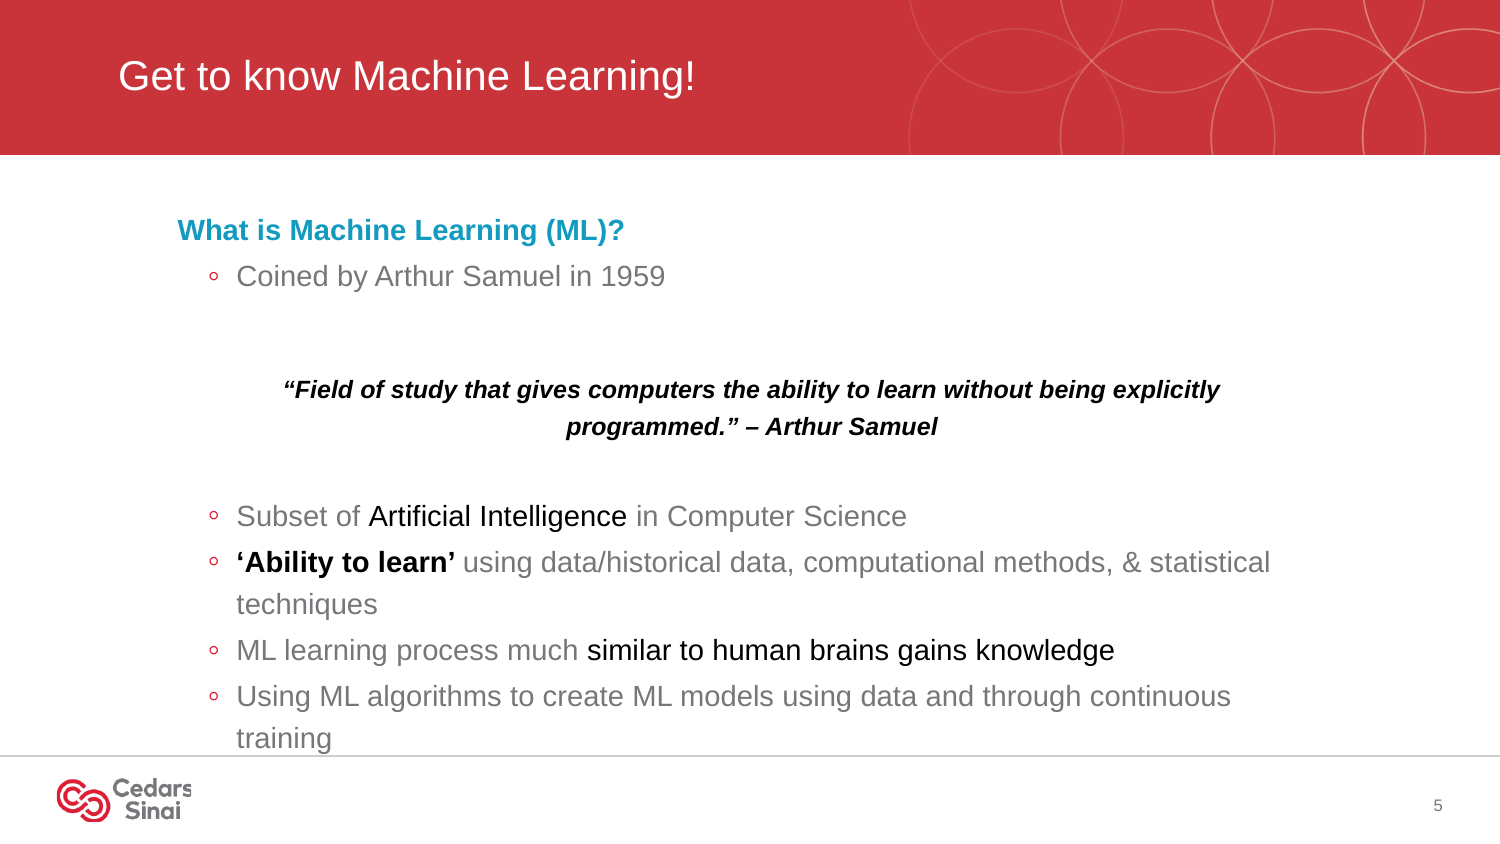

# Get to know Machine Learning!
What is Machine Learning (ML)?
Coined by Arthur Samuel in 1959

“Field of study that gives computers the ability to learn without being explicitly programmed.” – Arthur Samuel

Subset of Artificial Intelligence in Computer Science
‘Ability to learn’ using data/historical data, computational methods, & statistical techniques
ML learning process much similar to human brains gains knowledge
Using ML algorithms to create ML models using data and through continuous training

5